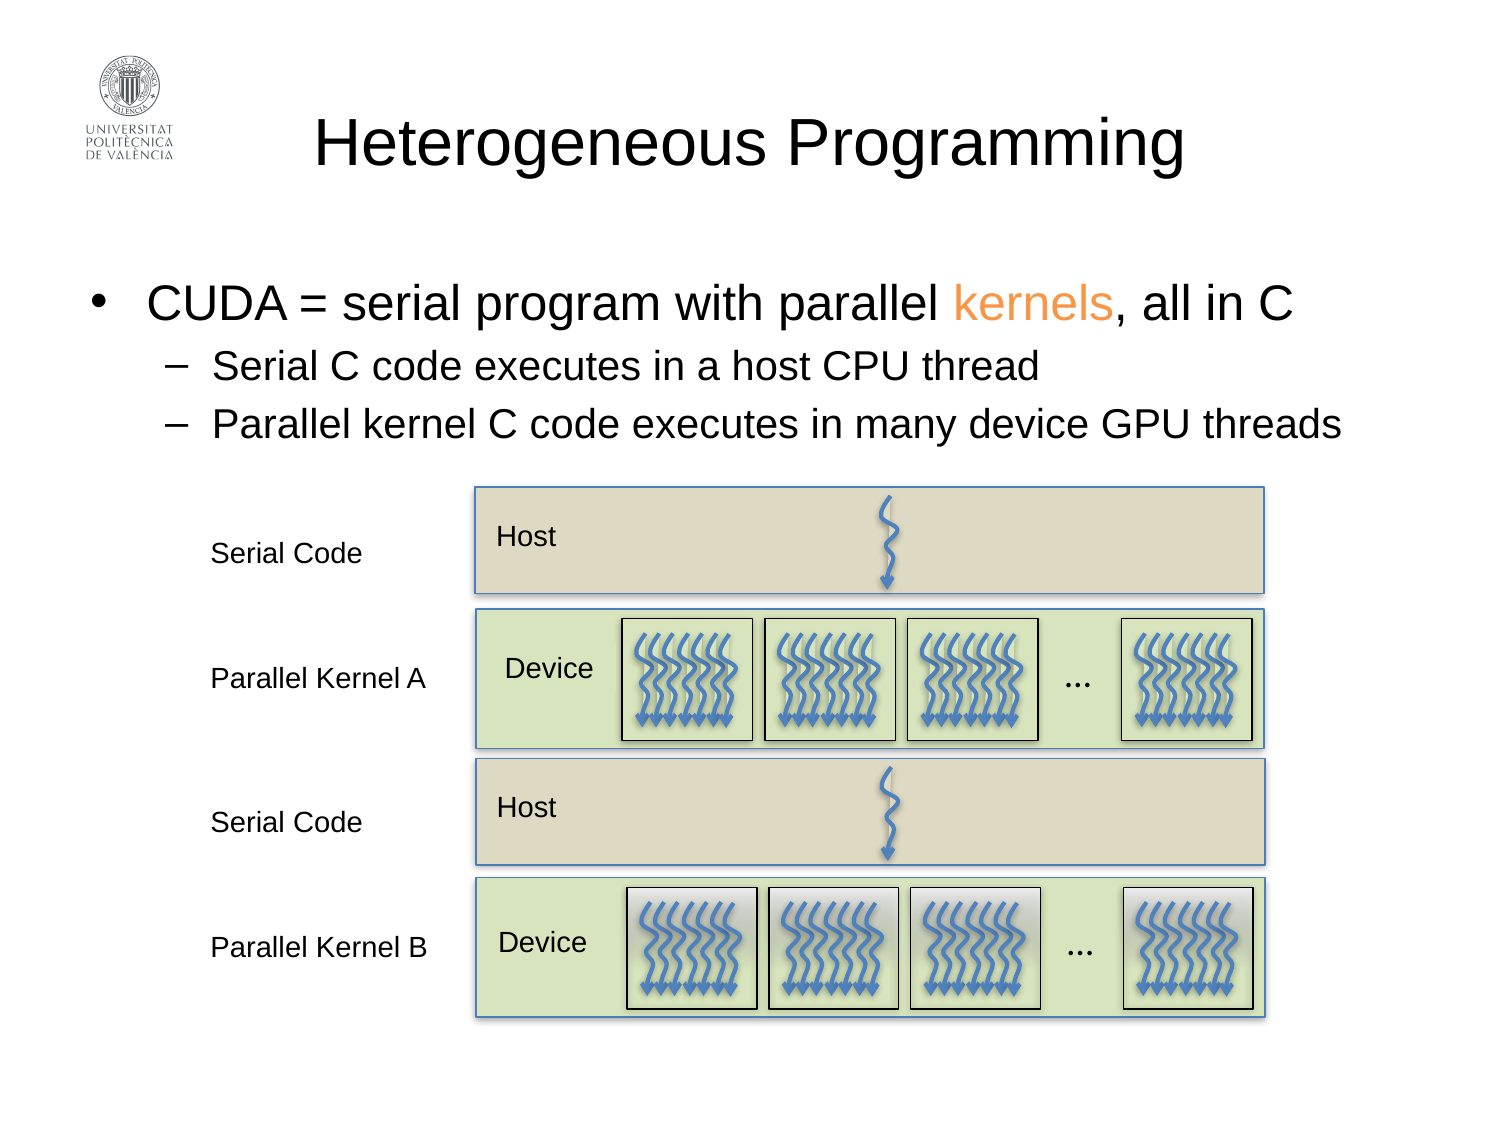

# Heterogeneous Programming
CUDA = serial program with parallel kernels, all in C
Serial C code executes in a host CPU thread
Parallel kernel C code executes in many device GPU threads

Host
Serial Code

Device
…
Parallel Kernel A

Host
Serial Code

…
Device
Parallel Kernel B